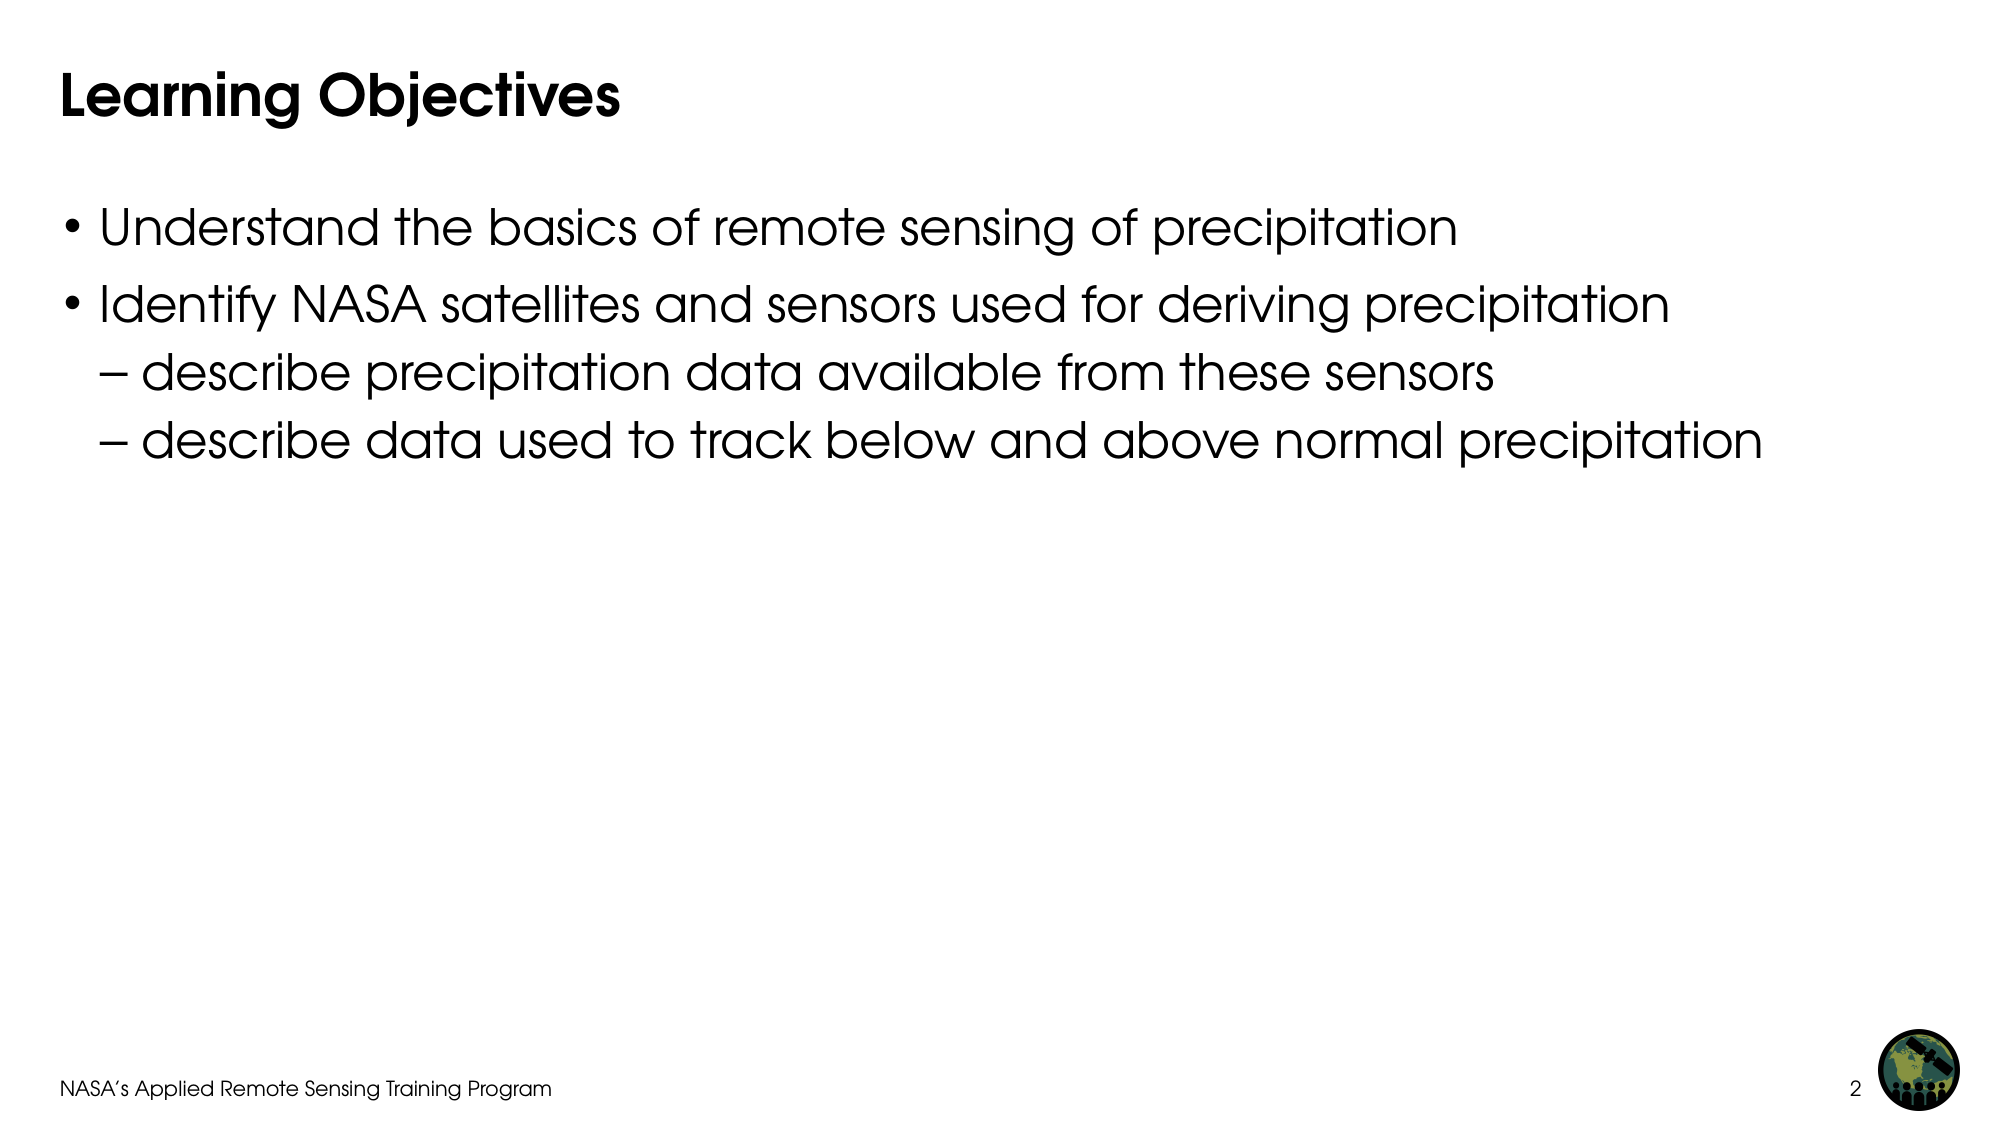

# Learning Objectives
Understand the basics of remote sensing of precipitation
Identify NASA satellites and sensors used for deriving precipitation
describe precipitation data available from these sensors
describe data used to track below and above normal precipitation